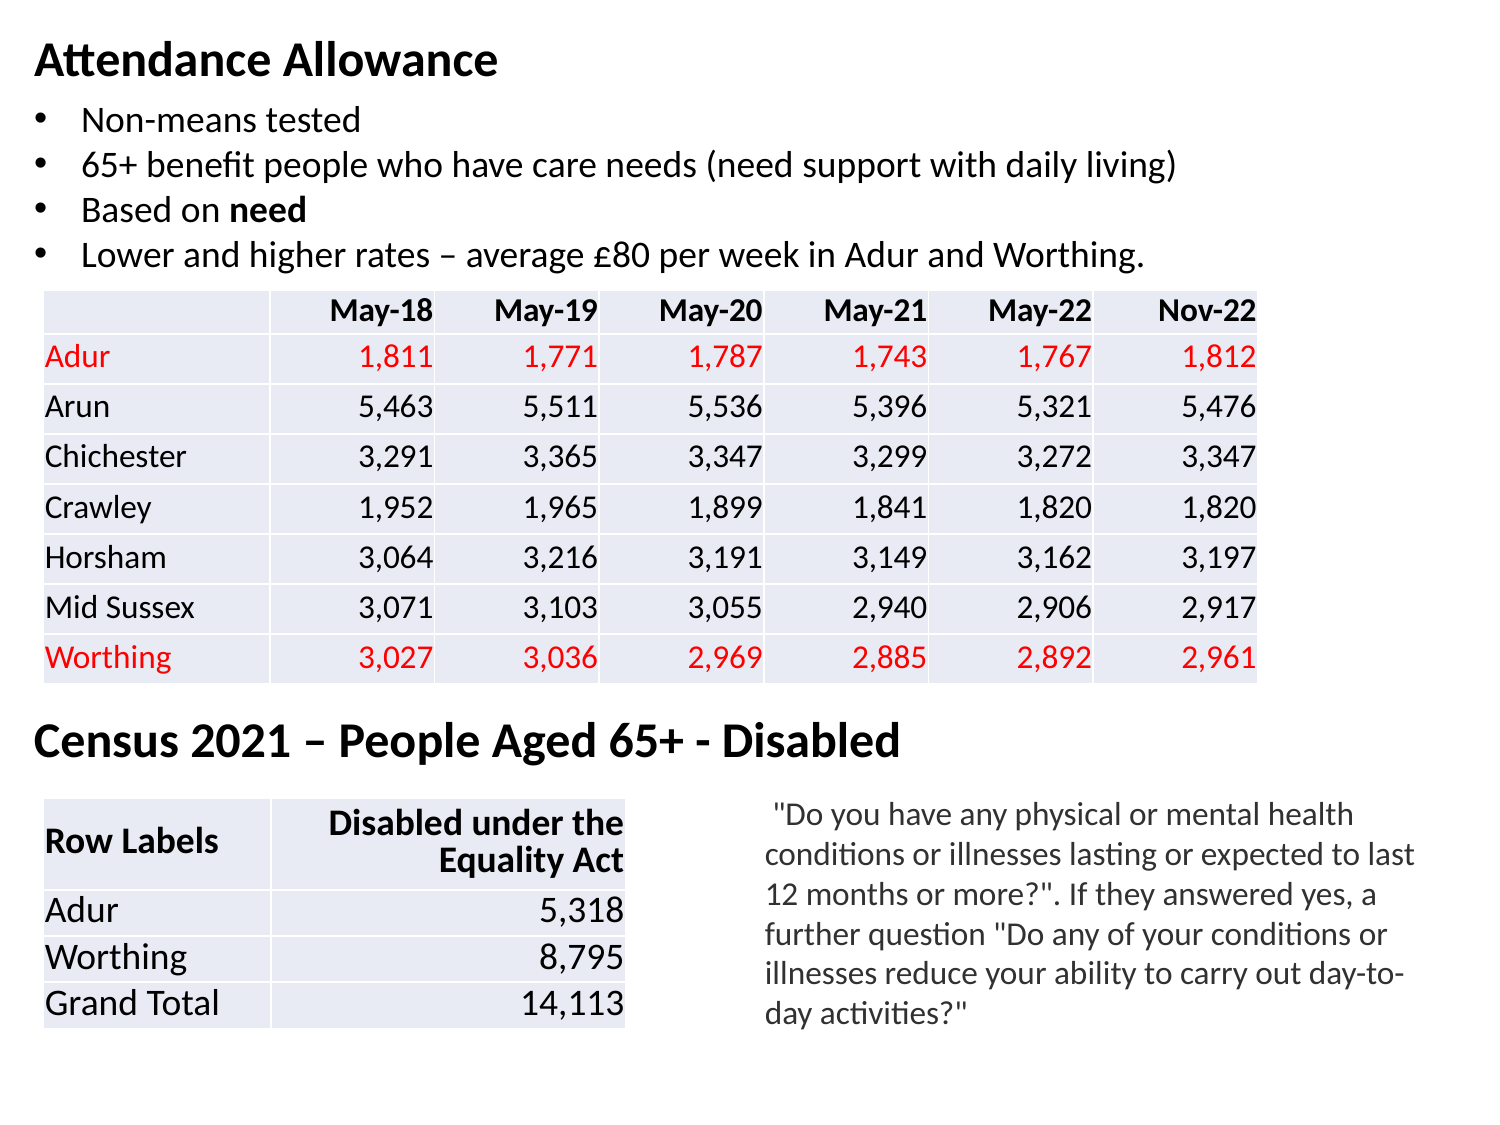

Attendance Allowance

Non-means tested
65+ benefit people who have care needs (need support with daily living)
Based on need
Lower and higher rates – average £80 per week in Adur and Worthing.

|  | May-18 | May-19 | May-20 | May-21 | May-22 | Nov-22 |
| --- | --- | --- | --- | --- | --- | --- |
| Adur | 1,811 | 1,771 | 1,787 | 1,743 | 1,767 | 1,812 |
| Arun | 5,463 | 5,511 | 5,536 | 5,396 | 5,321 | 5,476 |
| Chichester | 3,291 | 3,365 | 3,347 | 3,299 | 3,272 | 3,347 |
| Crawley | 1,952 | 1,965 | 1,899 | 1,841 | 1,820 | 1,820 |
| Horsham | 3,064 | 3,216 | 3,191 | 3,149 | 3,162 | 3,197 |
| Mid Sussex | 3,071 | 3,103 | 3,055 | 2,940 | 2,906 | 2,917 |
| Worthing | 3,027 | 3,036 | 2,969 | 2,885 | 2,892 | 2,961 |
Census 2021 – People Aged 65+ - Disabled

 "Do you have any physical or mental health conditions or illnesses lasting or expected to last 12 months or more?". If they answered yes, a further question "Do any of your conditions or illnesses reduce your ability to carry out day-to-day activities?"
| Row Labels | Disabled under the Equality Act |
| --- | --- |
| Adur | 5,318 |
| Worthing | 8,795 |
| Grand Total | 14,113 |